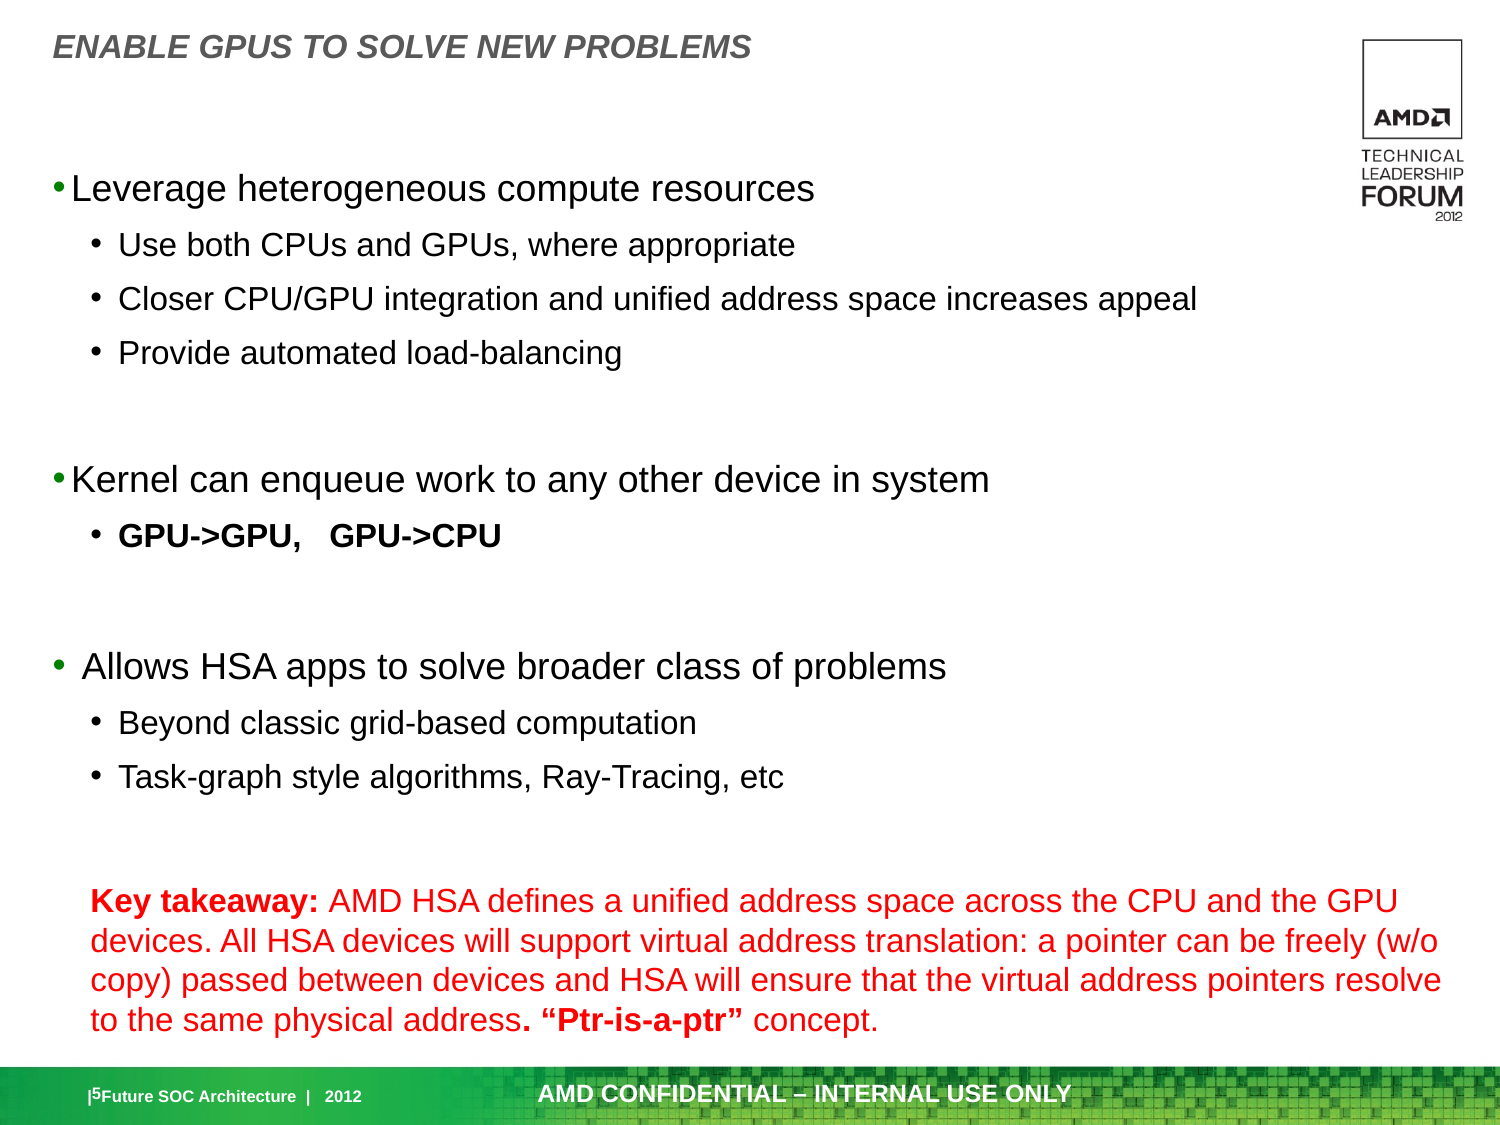

# Enable GPUs to solve new problems
Leverage heterogeneous compute resources
Use both CPUs and GPUs, where appropriate
Closer CPU/GPU integration and unified address space increases appeal
Provide automated load-balancing

Kernel can enqueue work to any other device in system
GPU->GPU,   GPU->CPU

 Allows HSA apps to solve broader class of problems
Beyond classic grid-based computation
Task-graph style algorithms, Ray-Tracing, etc

Key takeaway: AMD HSA defines a unified address space across the CPU and the GPU devices. All HSA devices will support virtual address translation: a pointer can be freely (w/o copy) passed between devices and HSA will ensure that the virtual address pointers resolve to the same physical address. “Ptr-is-a-ptr” concept.